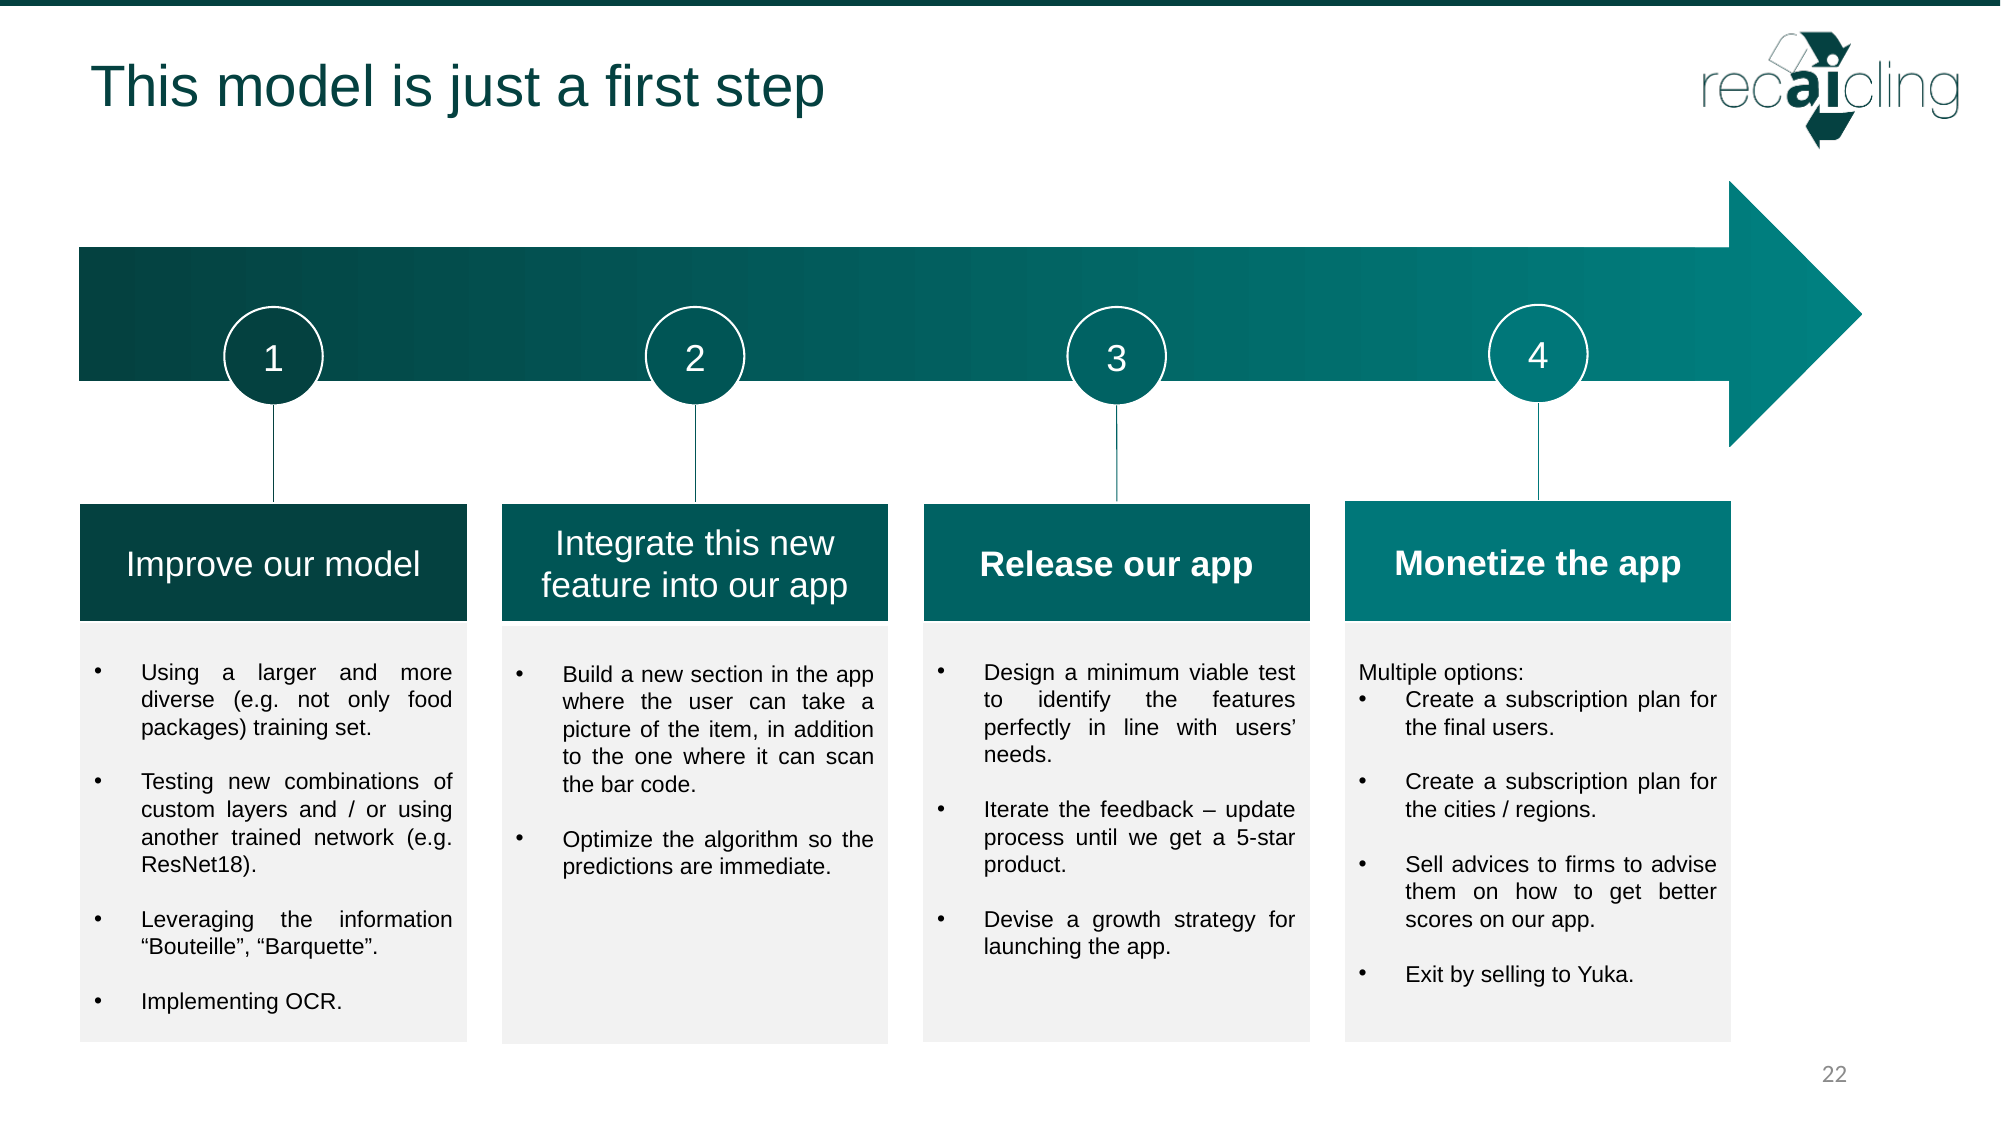

This model is just a first step
4
1
Improve our model

Using a larger and more diverse (e.g. not only food packages) training set.

Testing new combinations of custom layers and / or using another trained network (e.g. ResNet18).

Leveraging the information “Bouteille”, “Barquette”.

Implementing OCR.
2
3
Monetize the app
Integrate this new feature into our app
Release our app

Design a minimum viable test to identify the features perfectly in line with users’ needs.

Iterate the feedback – update process until we get a 5-star product.

Devise a growth strategy for launching the app.

Multiple options:
Create a subscription plan for the final users.

Create a subscription plan for the cities / regions.

Sell advices to firms to advise them on how to get better scores on our app.

Exit by selling to Yuka.

Build a new section in the app where the user can take a picture of the item, in addition to the one where it can scan the bar code.

Optimize the algorithm so the predictions are immediate.
22